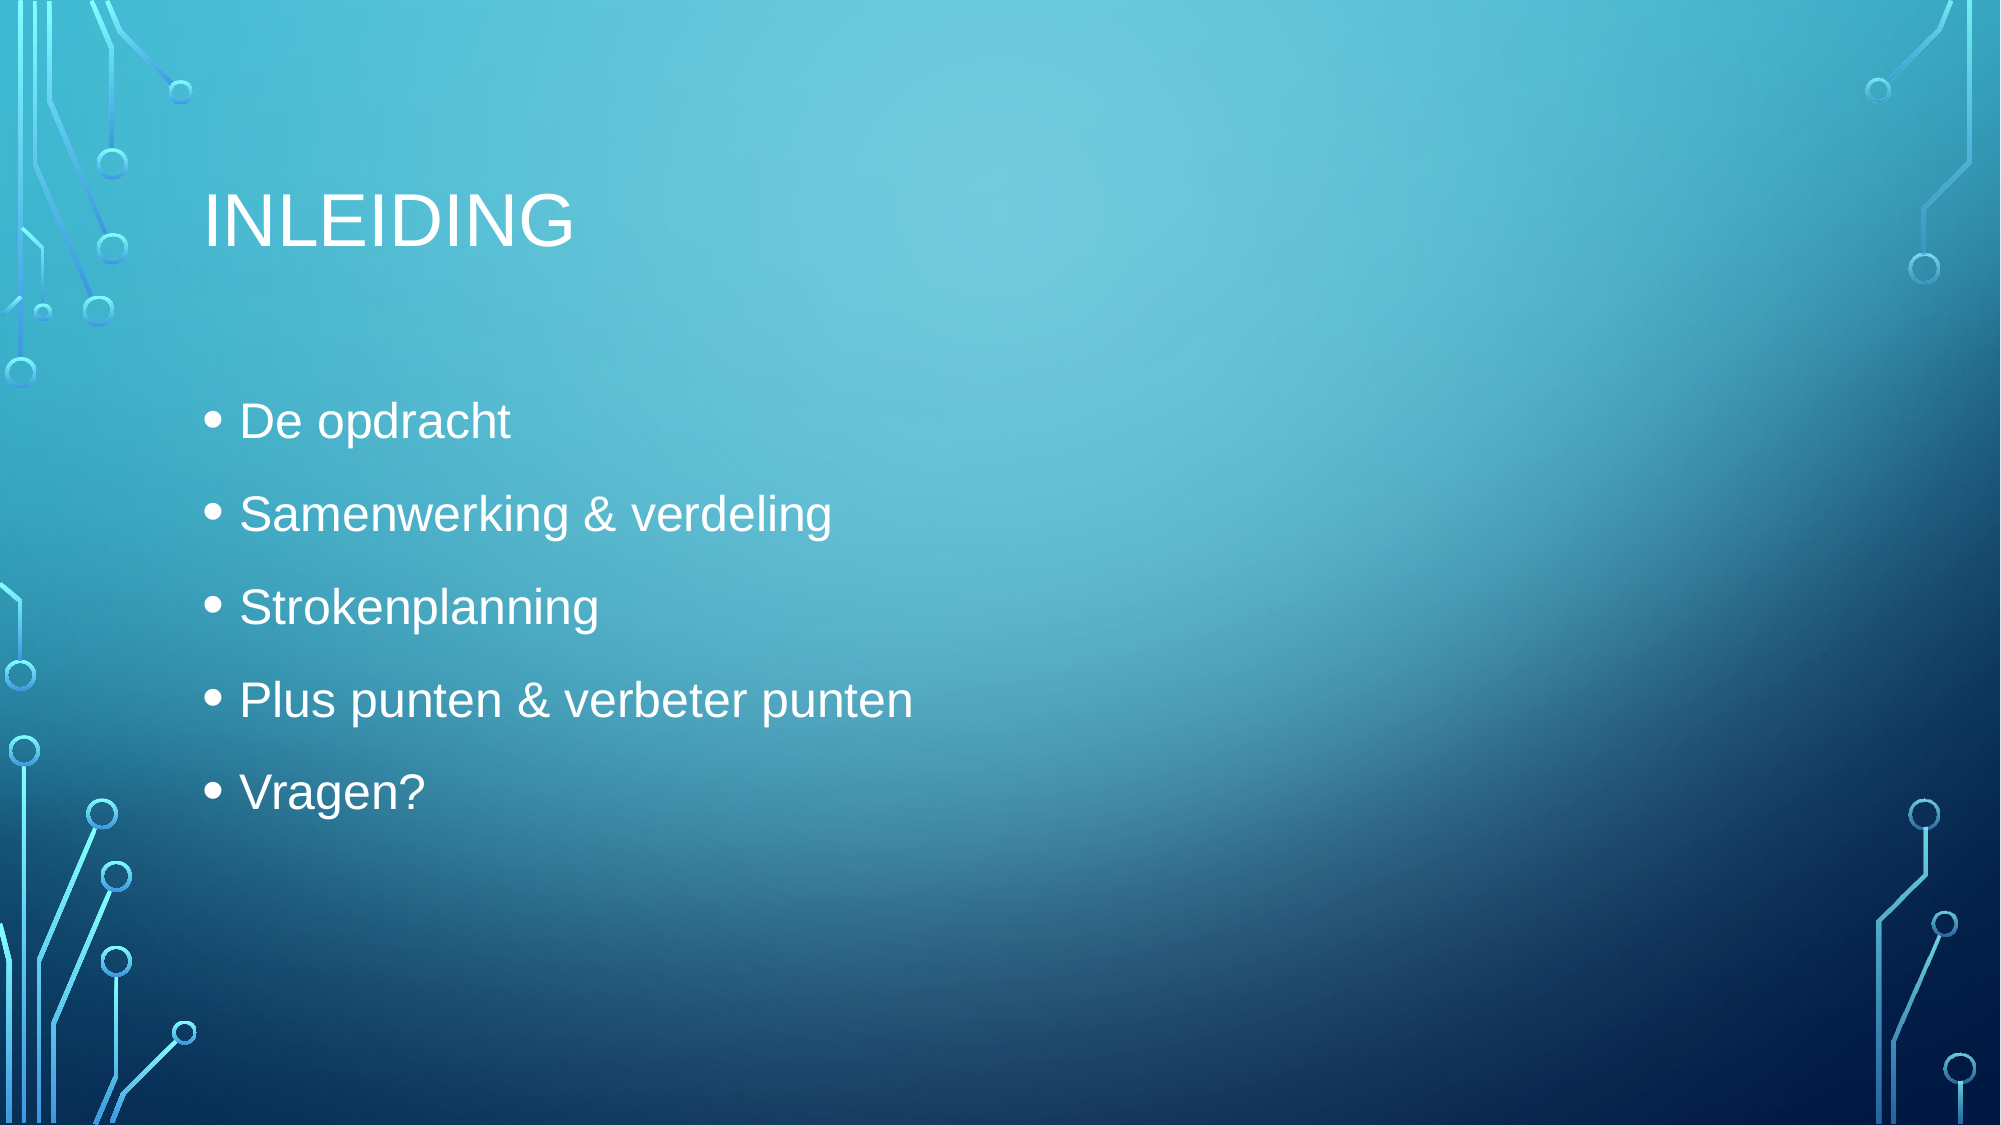

# Inleiding
De opdracht
Samenwerking & verdeling
Strokenplanning
Plus punten & verbeter punten
Vragen?